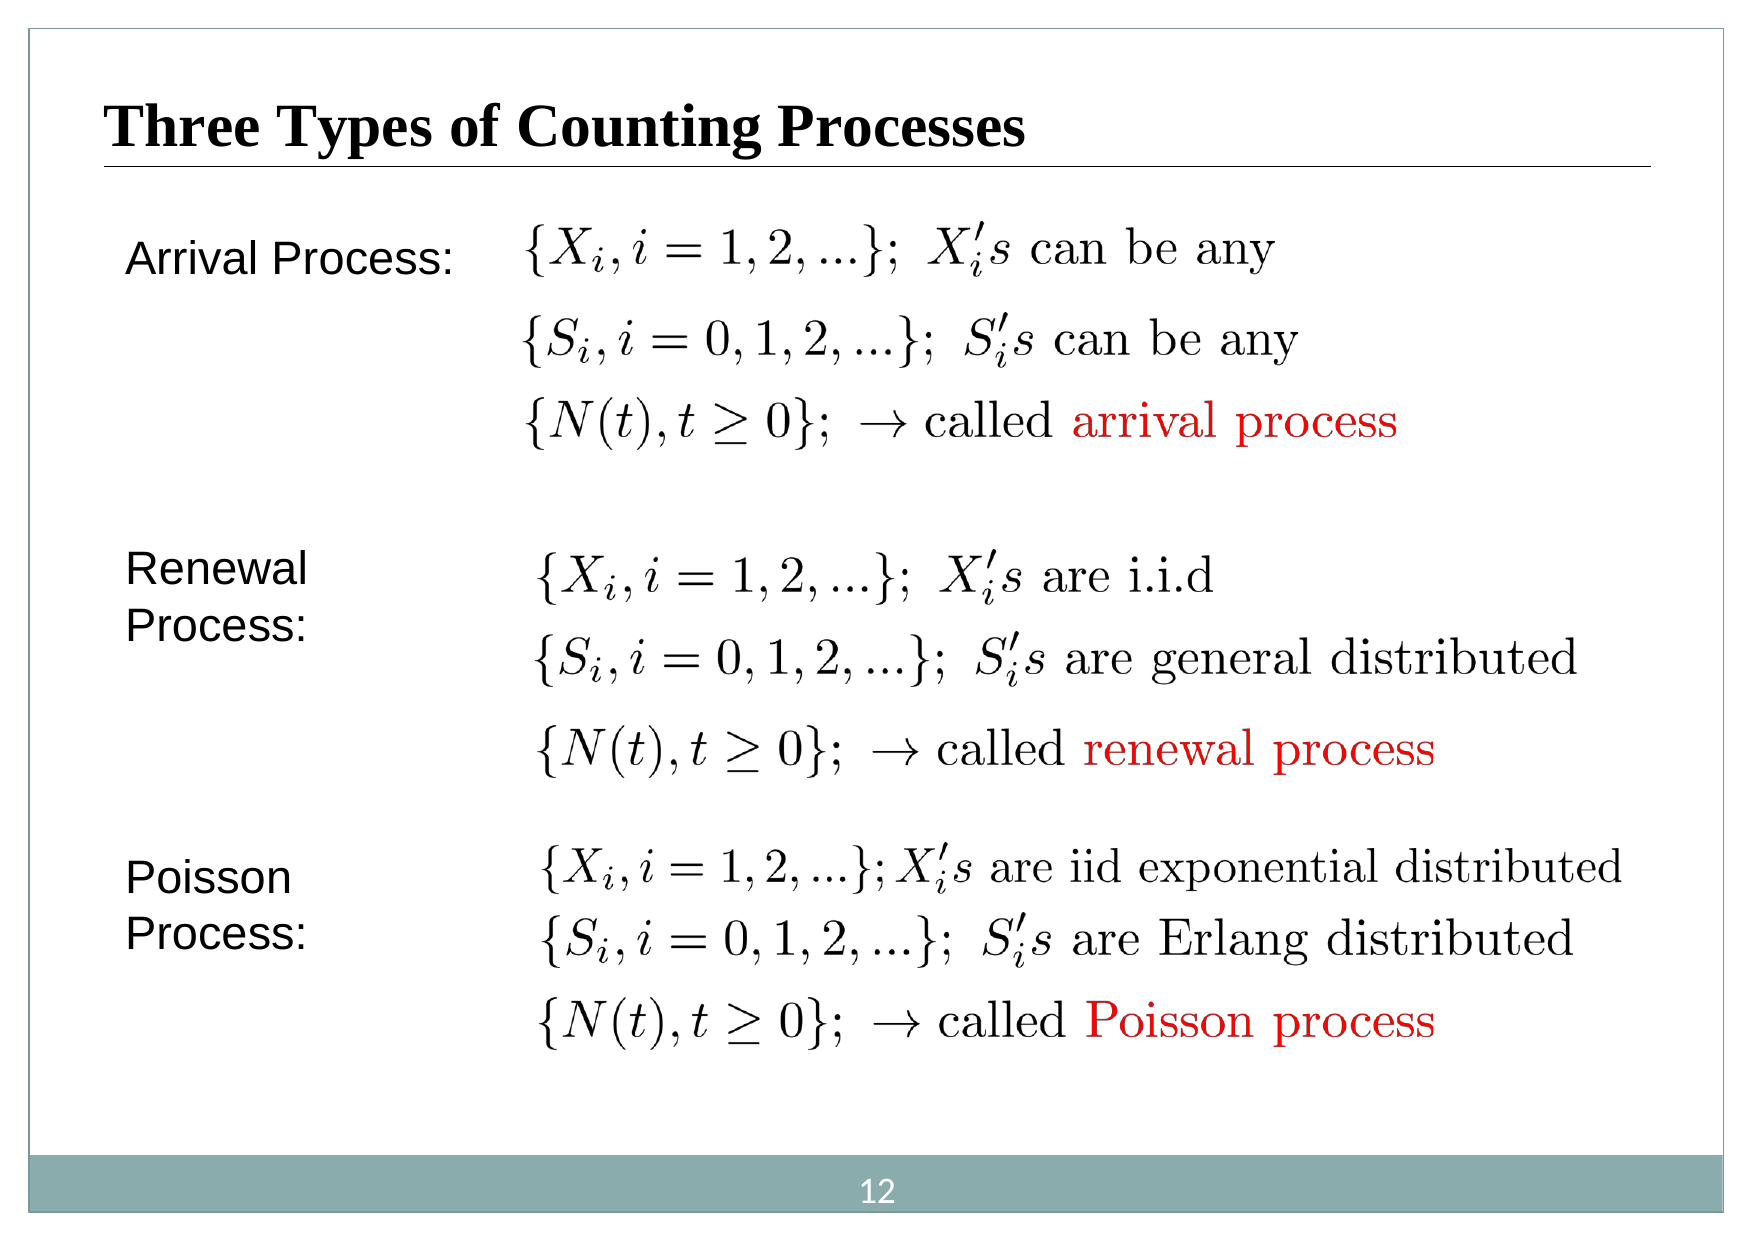

# Three Types of Counting Processes

Arrival Process:

Renewal Process:

Poisson Process:

12